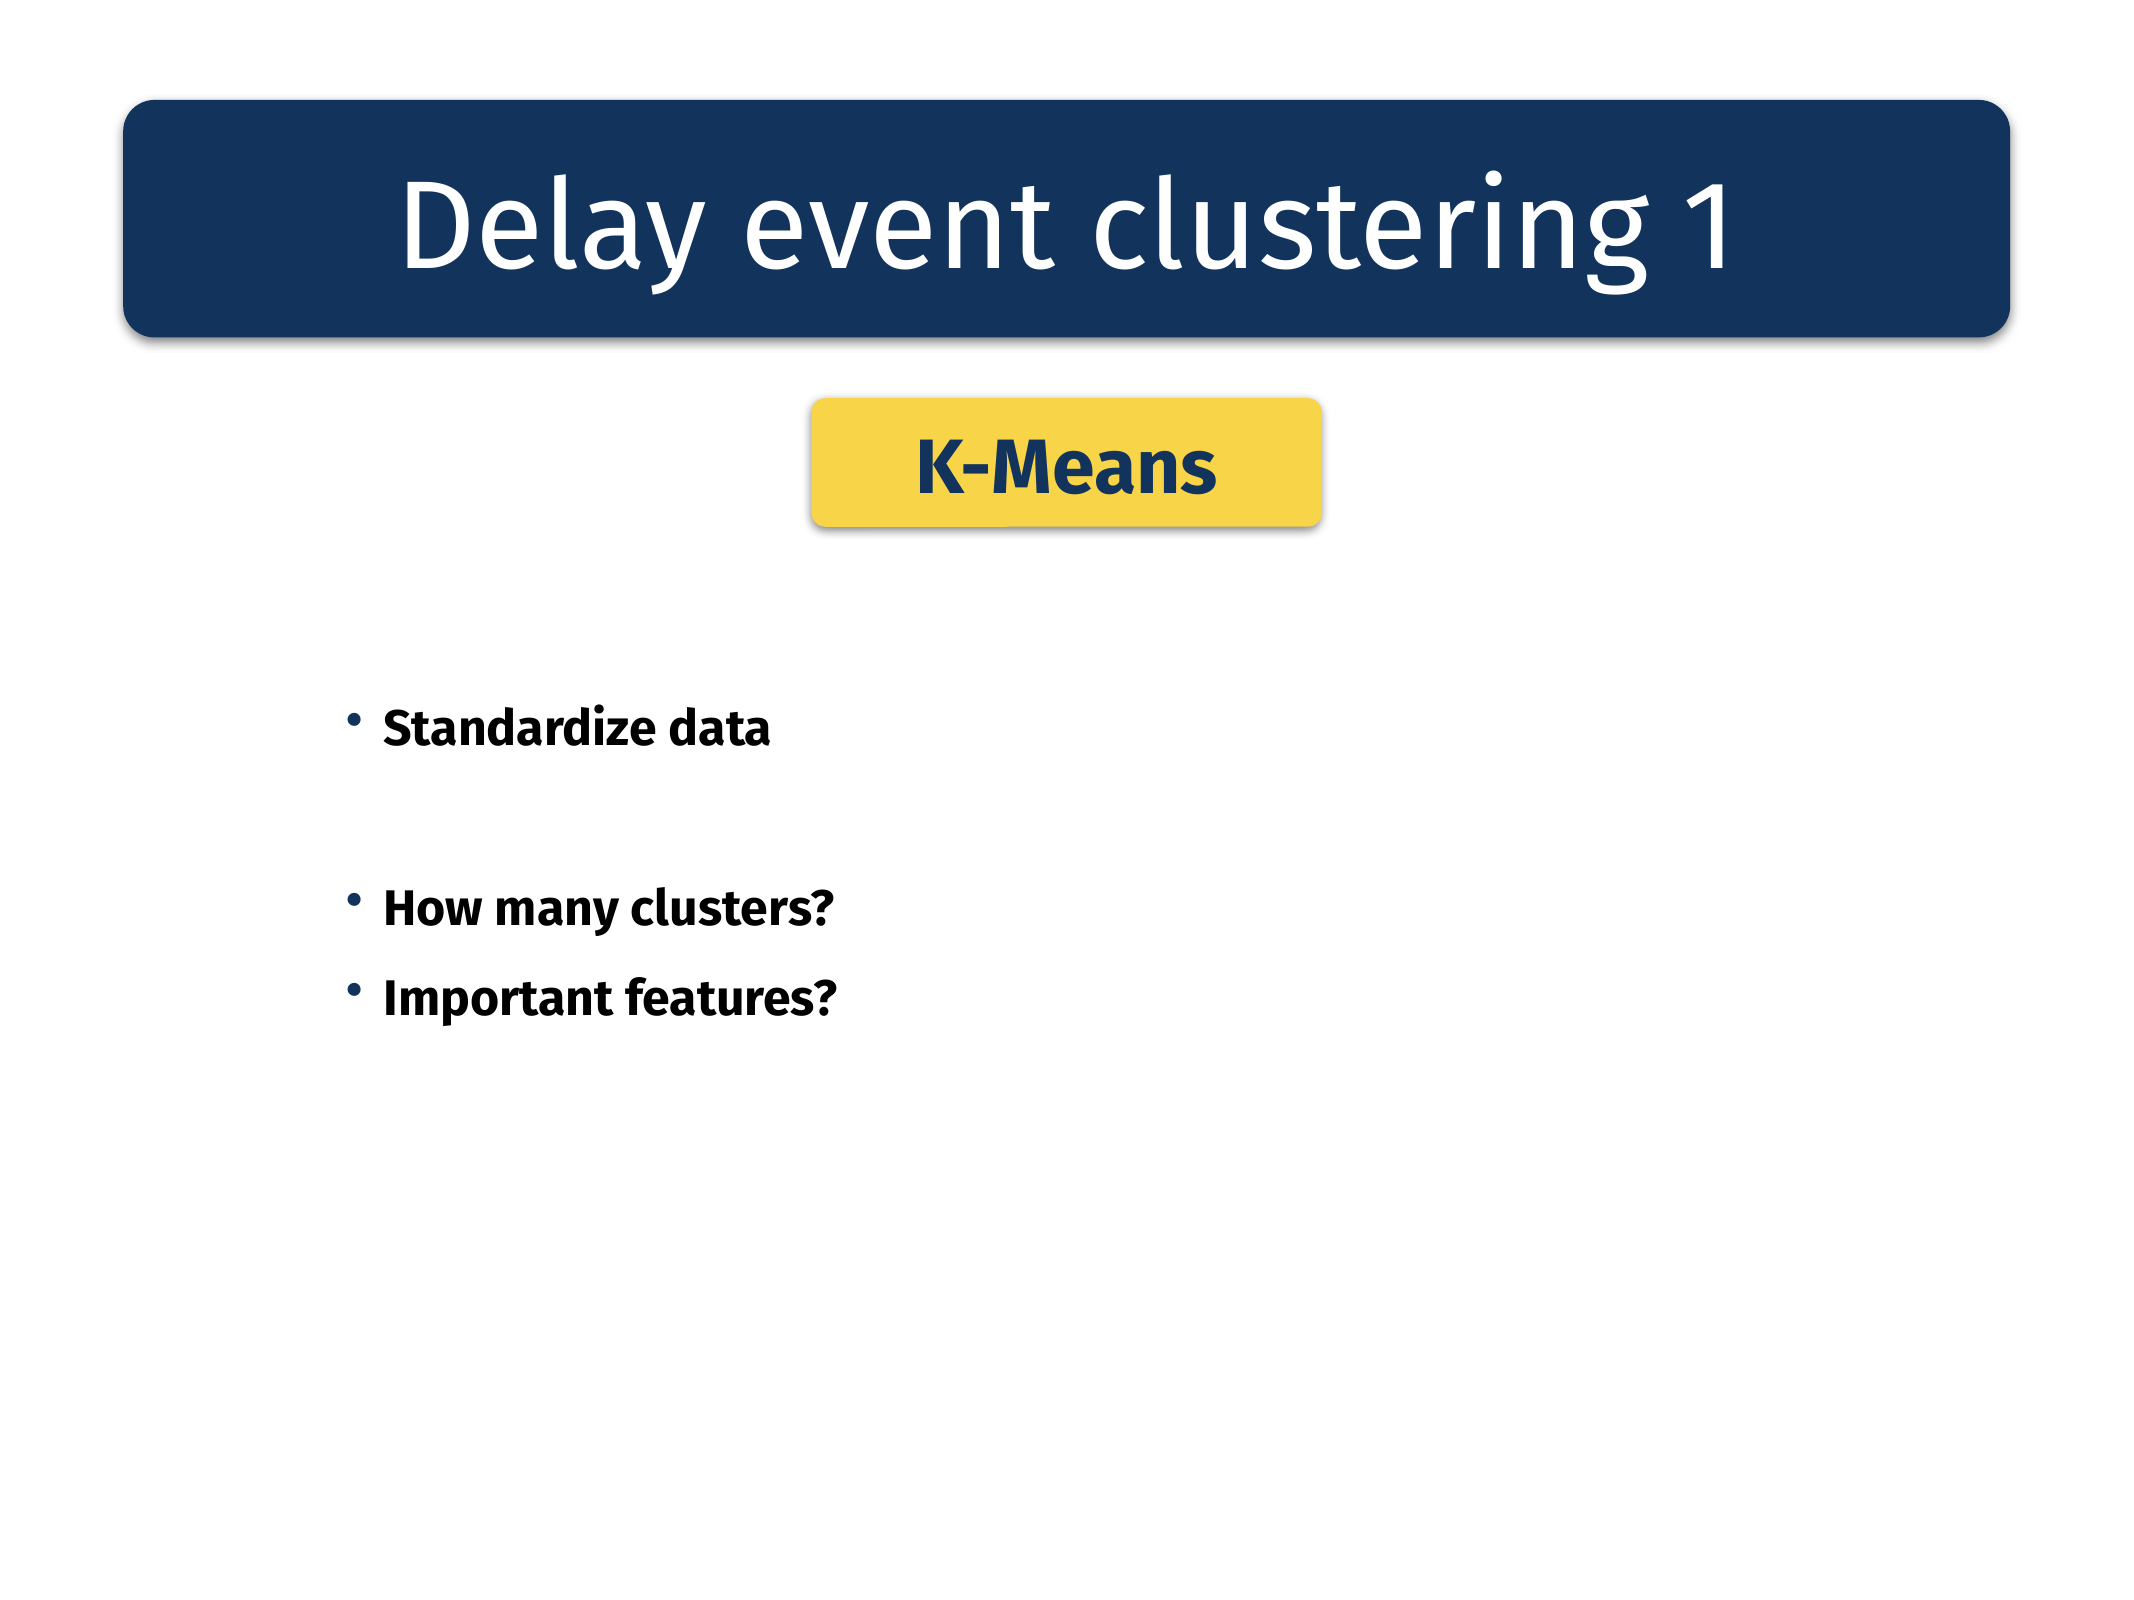

Delay event clustering 1
K-Means
Standardize data

How many clusters?
Important features?